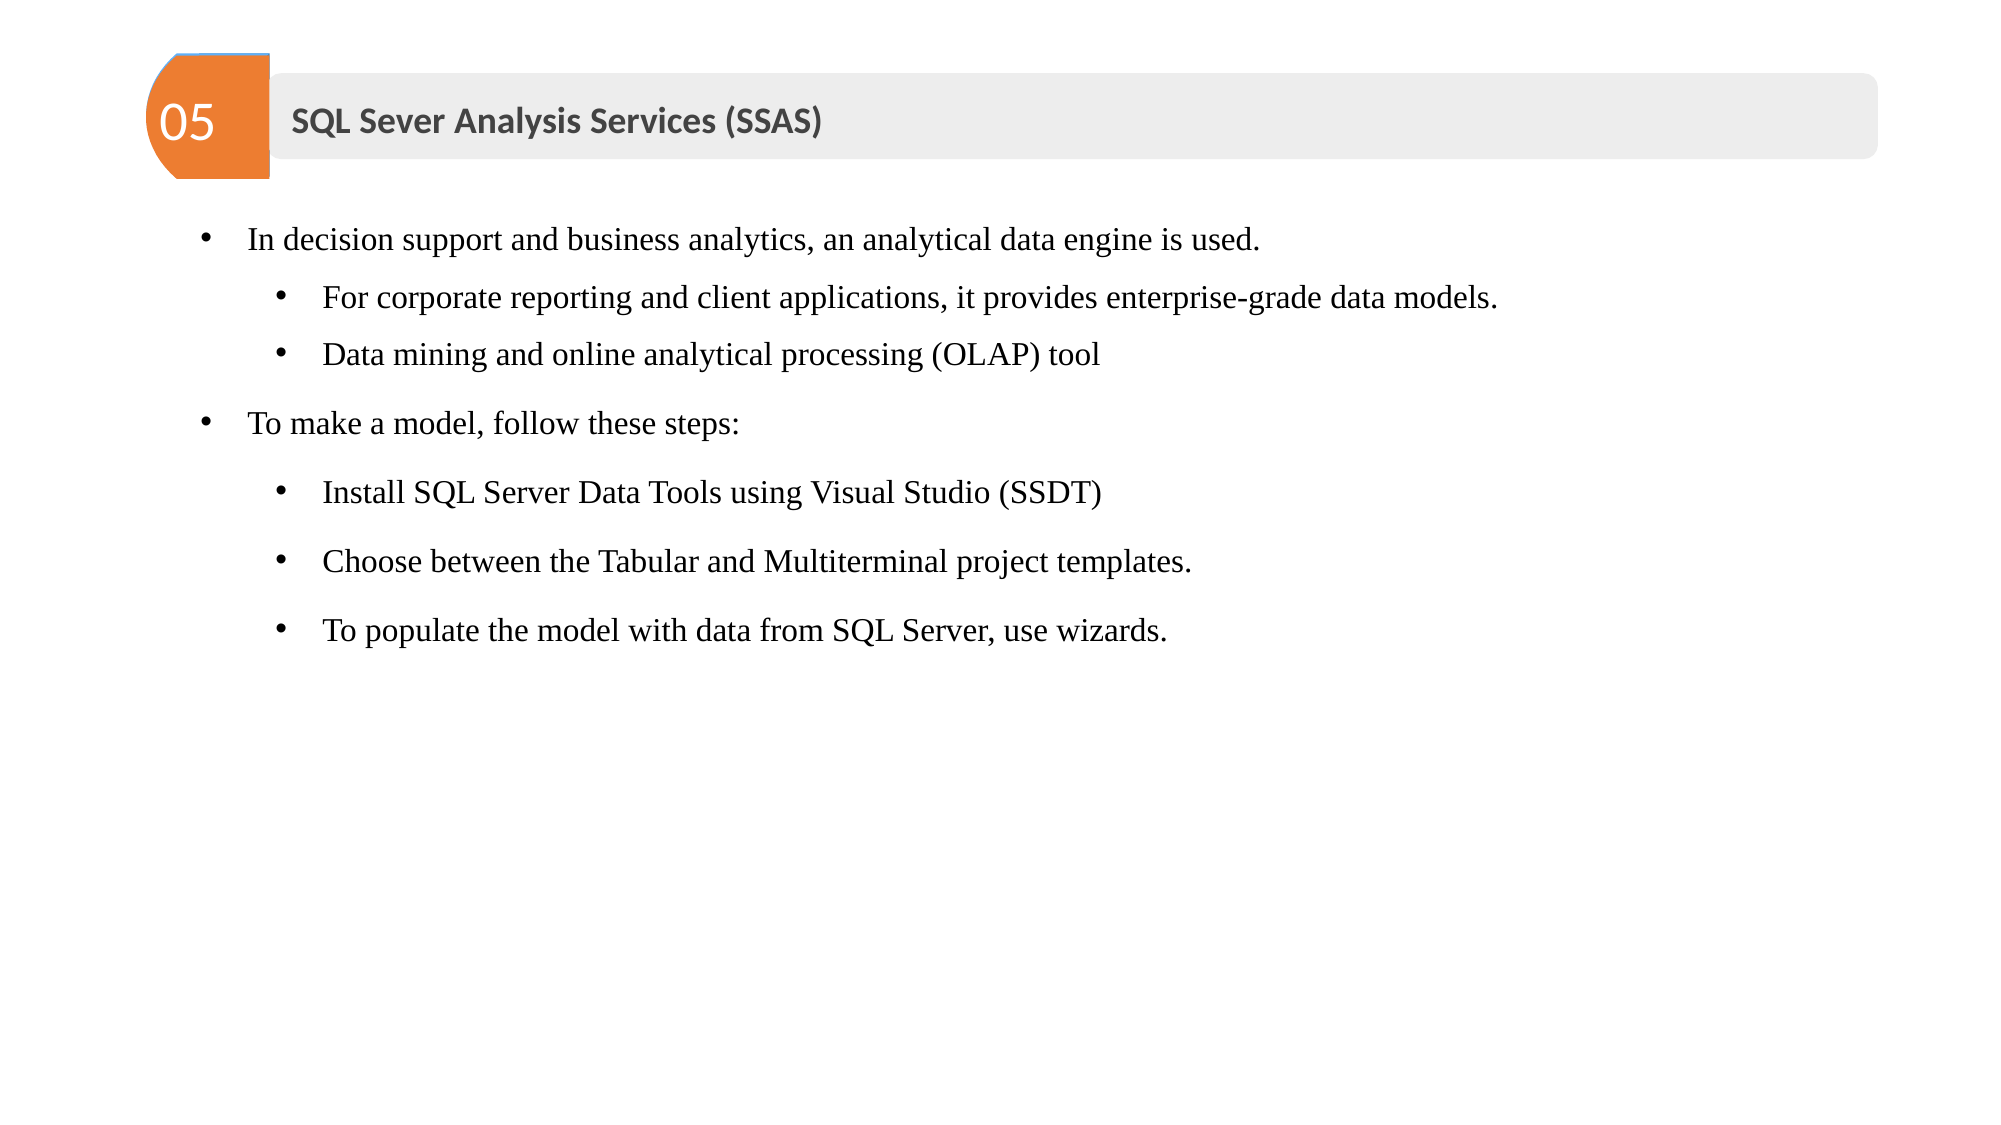

07
05
SQL Sever Analysis Services (SSAS)
In decision support and business analytics, an analytical data engine is used.
For corporate reporting and client applications, it provides enterprise-grade data models.
Data mining and online analytical processing (OLAP) tool
To make a model, follow these steps:
Install SQL Server Data Tools using Visual Studio (SSDT)
Choose between the Tabular and Multiterminal project templates.
To populate the model with data from SQL Server, use wizards.